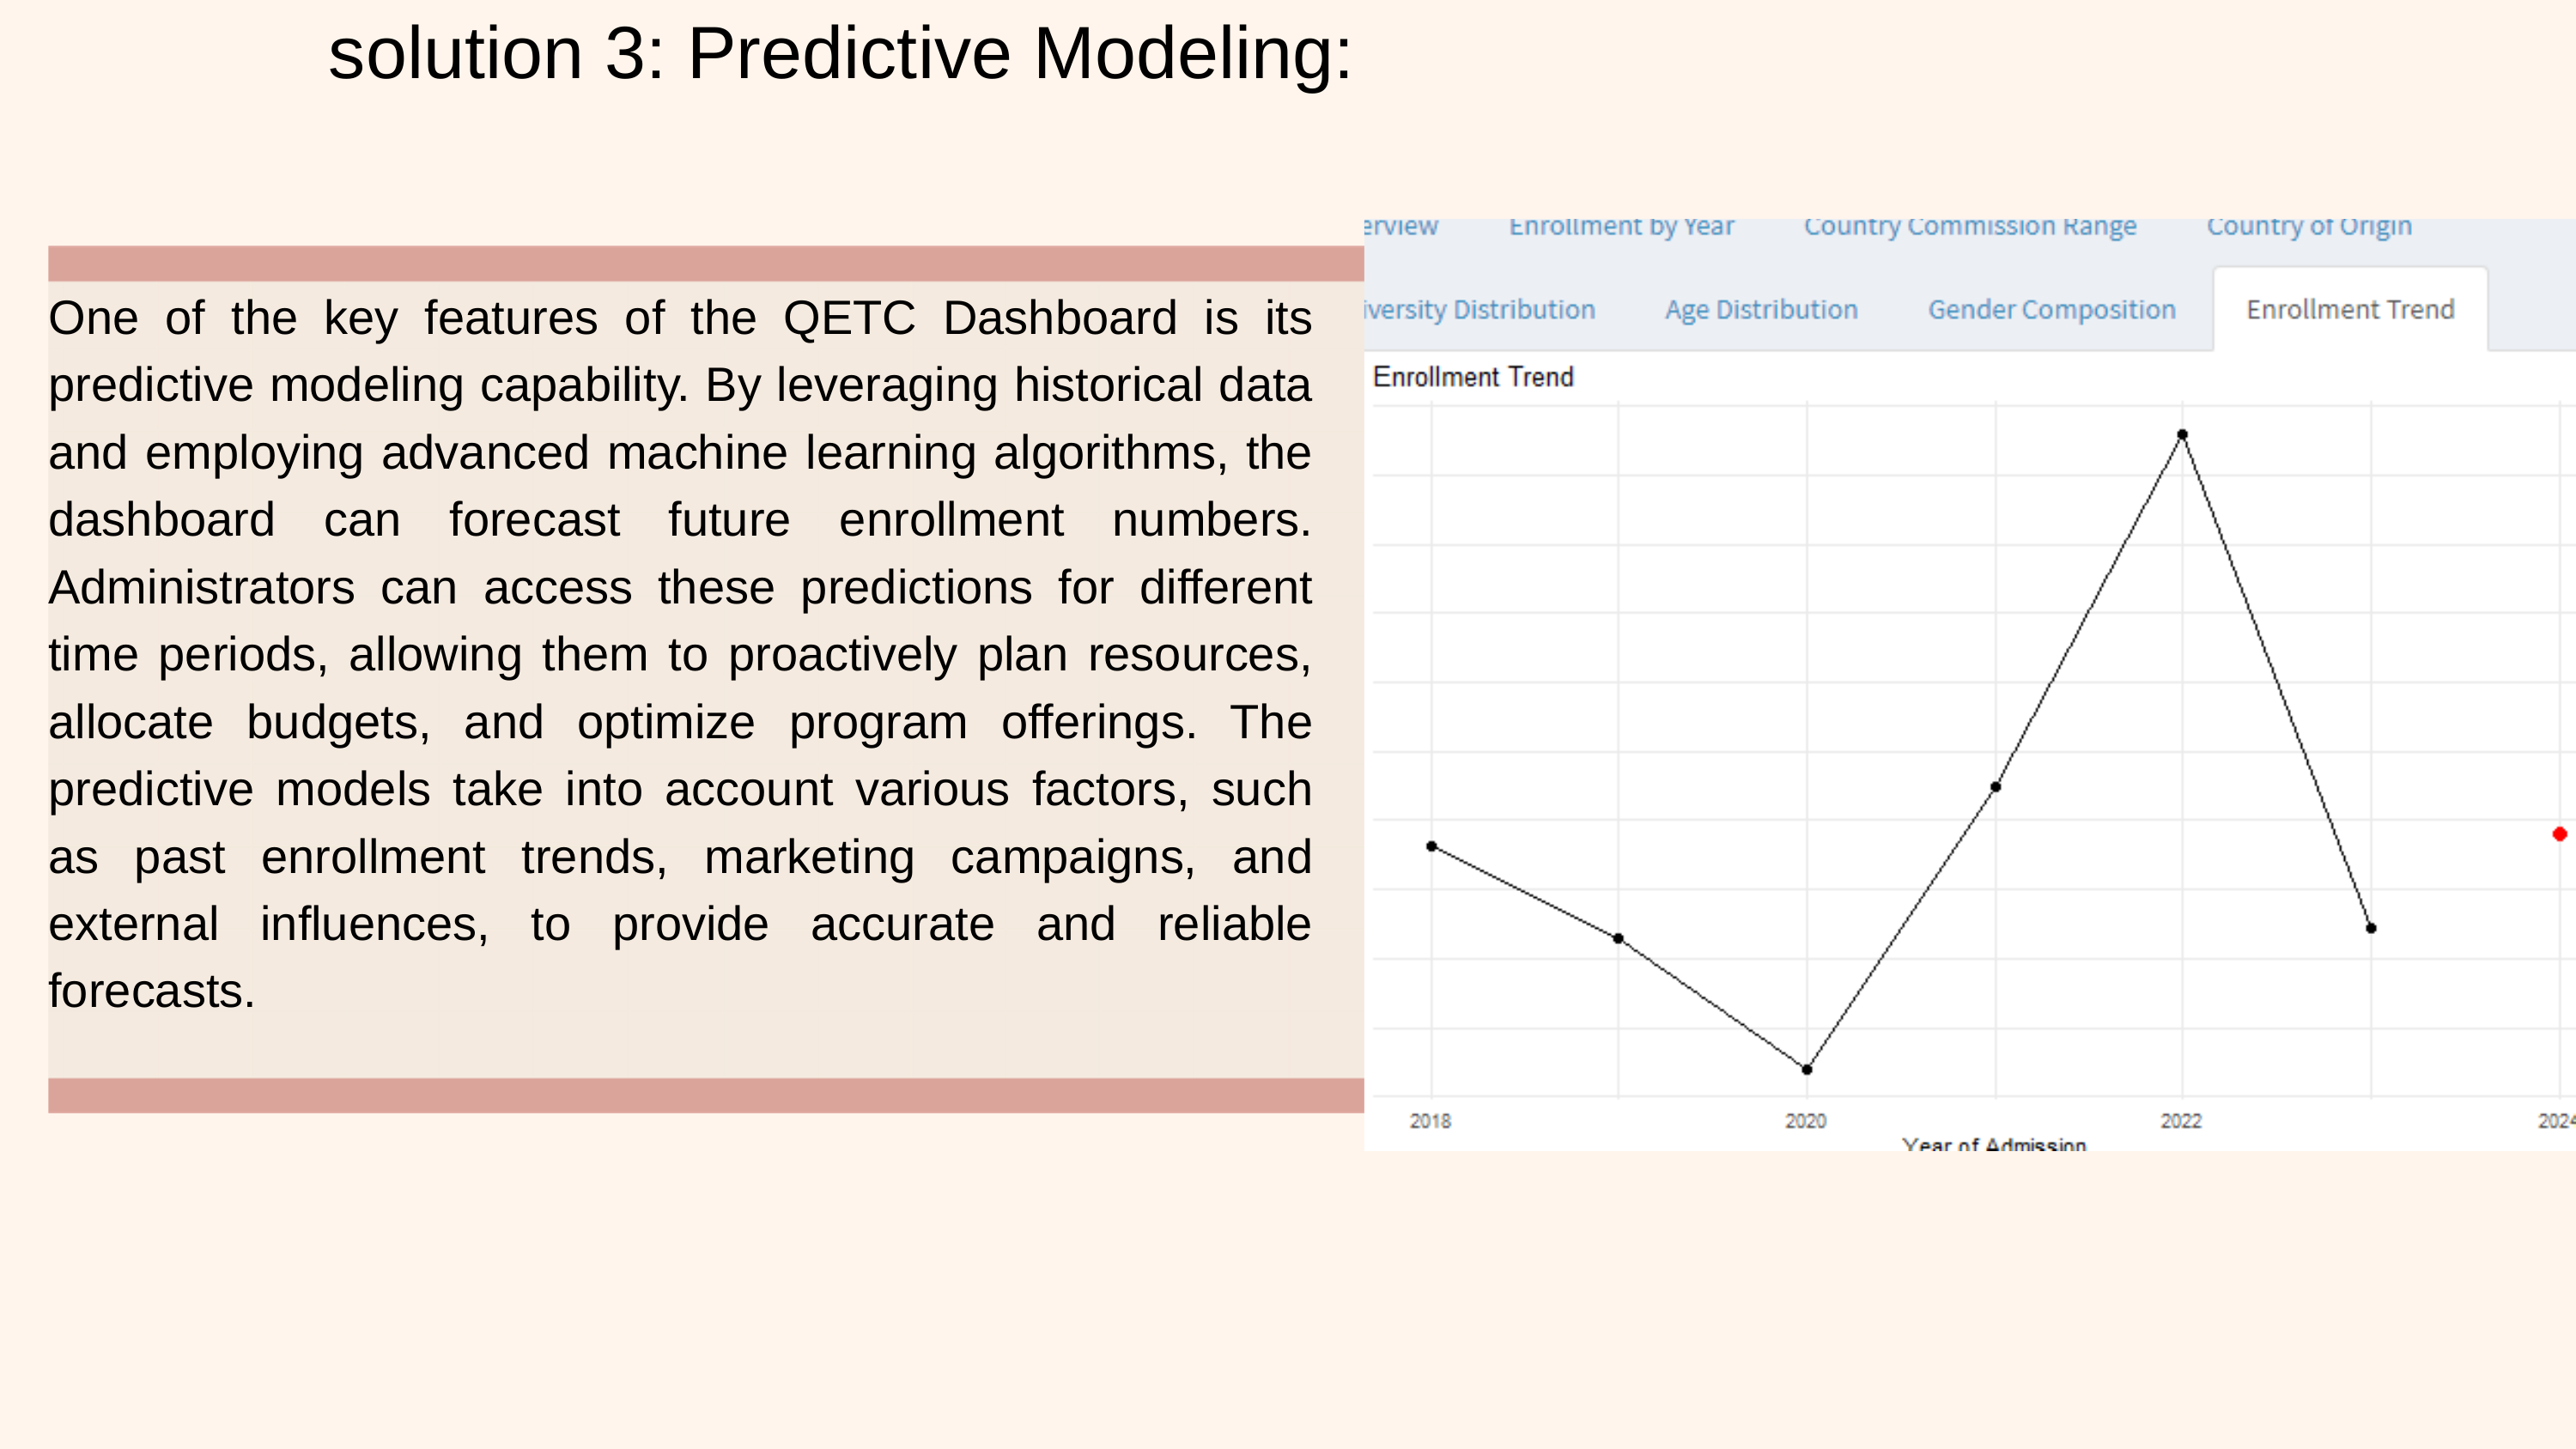

solution 3: Predictive Modeling:

One of the key features of the QETC Dashboard is its predictive modeling capability. By leveraging historical data and employing advanced machine learning algorithms, the dashboard can forecast future enrollment numbers. Administrators can access these predictions for different time periods, allowing them to proactively plan resources, allocate budgets, and optimize program offerings. The predictive models take into account various factors, such as past enrollment trends, marketing campaigns, and external influences, to provide accurate and reliable forecasts.